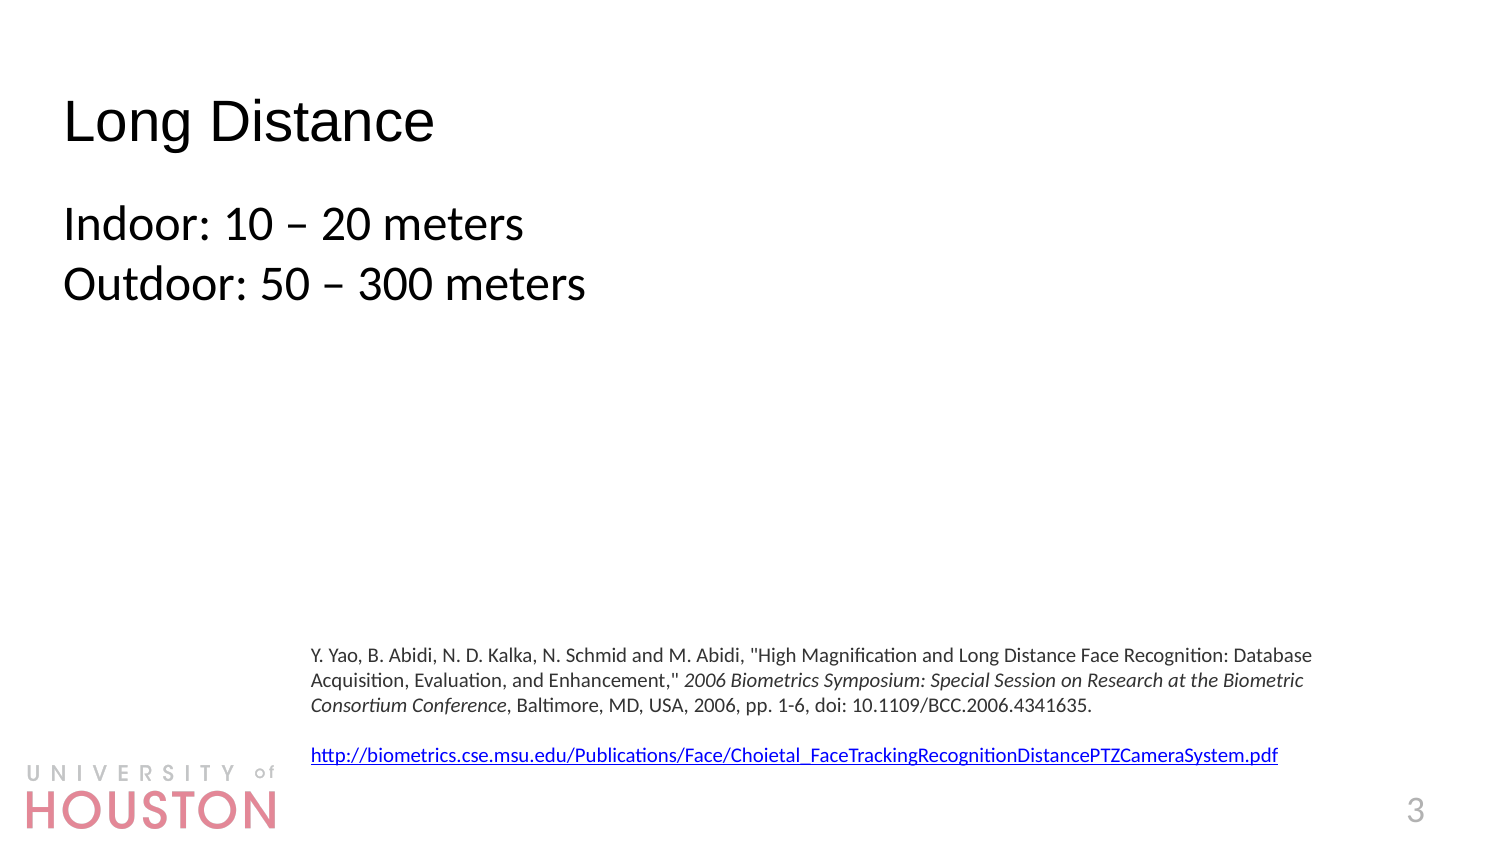

# Long Distance
Indoor: 10 – 20 meters
Outdoor: 50 – 300 meters
Y. Yao, B. Abidi, N. D. Kalka, N. Schmid and M. Abidi, "High Magnification and Long Distance Face Recognition: Database Acquisition, Evaluation, and Enhancement," 2006 Biometrics Symposium: Special Session on Research at the Biometric Consortium Conference, Baltimore, MD, USA, 2006, pp. 1-6, doi: 10.1109/BCC.2006.4341635.

http://biometrics.cse.msu.edu/Publications/Face/Choietal_FaceTrackingRecognitionDistancePTZCameraSystem.pdf

3